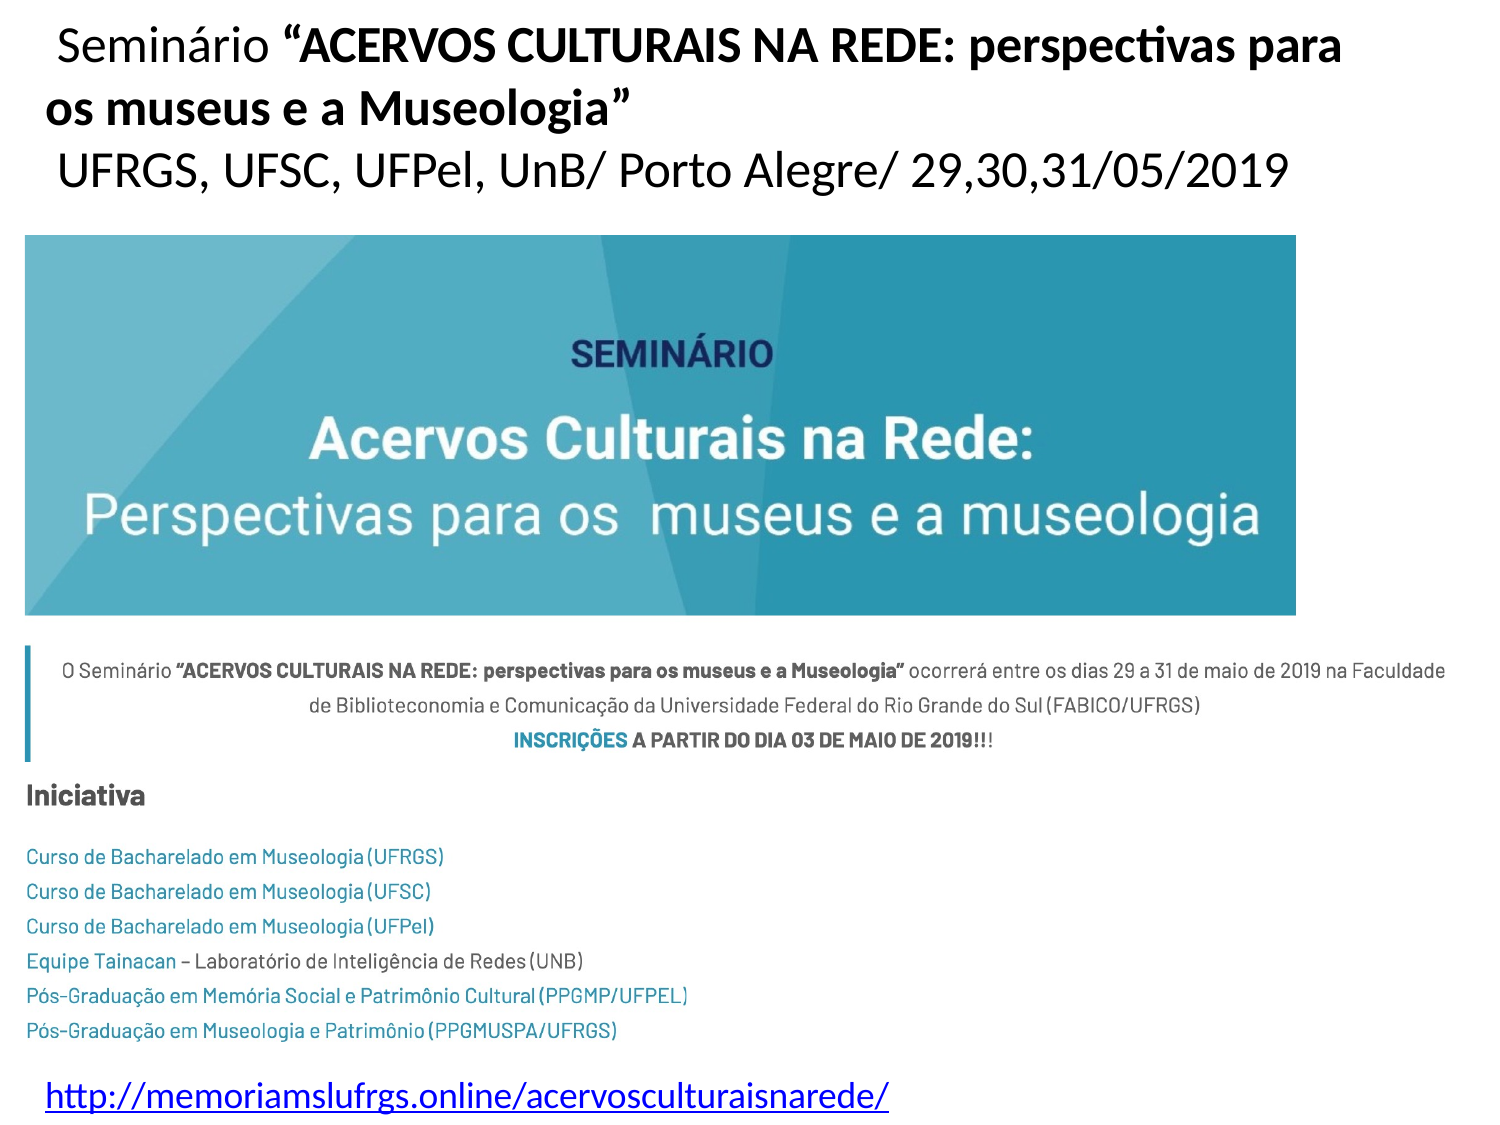

# Seminário “ACERVOS CULTURAIS NA REDE: perspectivas para  os museus e a Museologia”
UFRGS, UFSC, UFPel, UnB/ Porto Alegre/ 29,30,31/05/2019

http://memoriamslufrgs.online/acervosculturaisnarede/